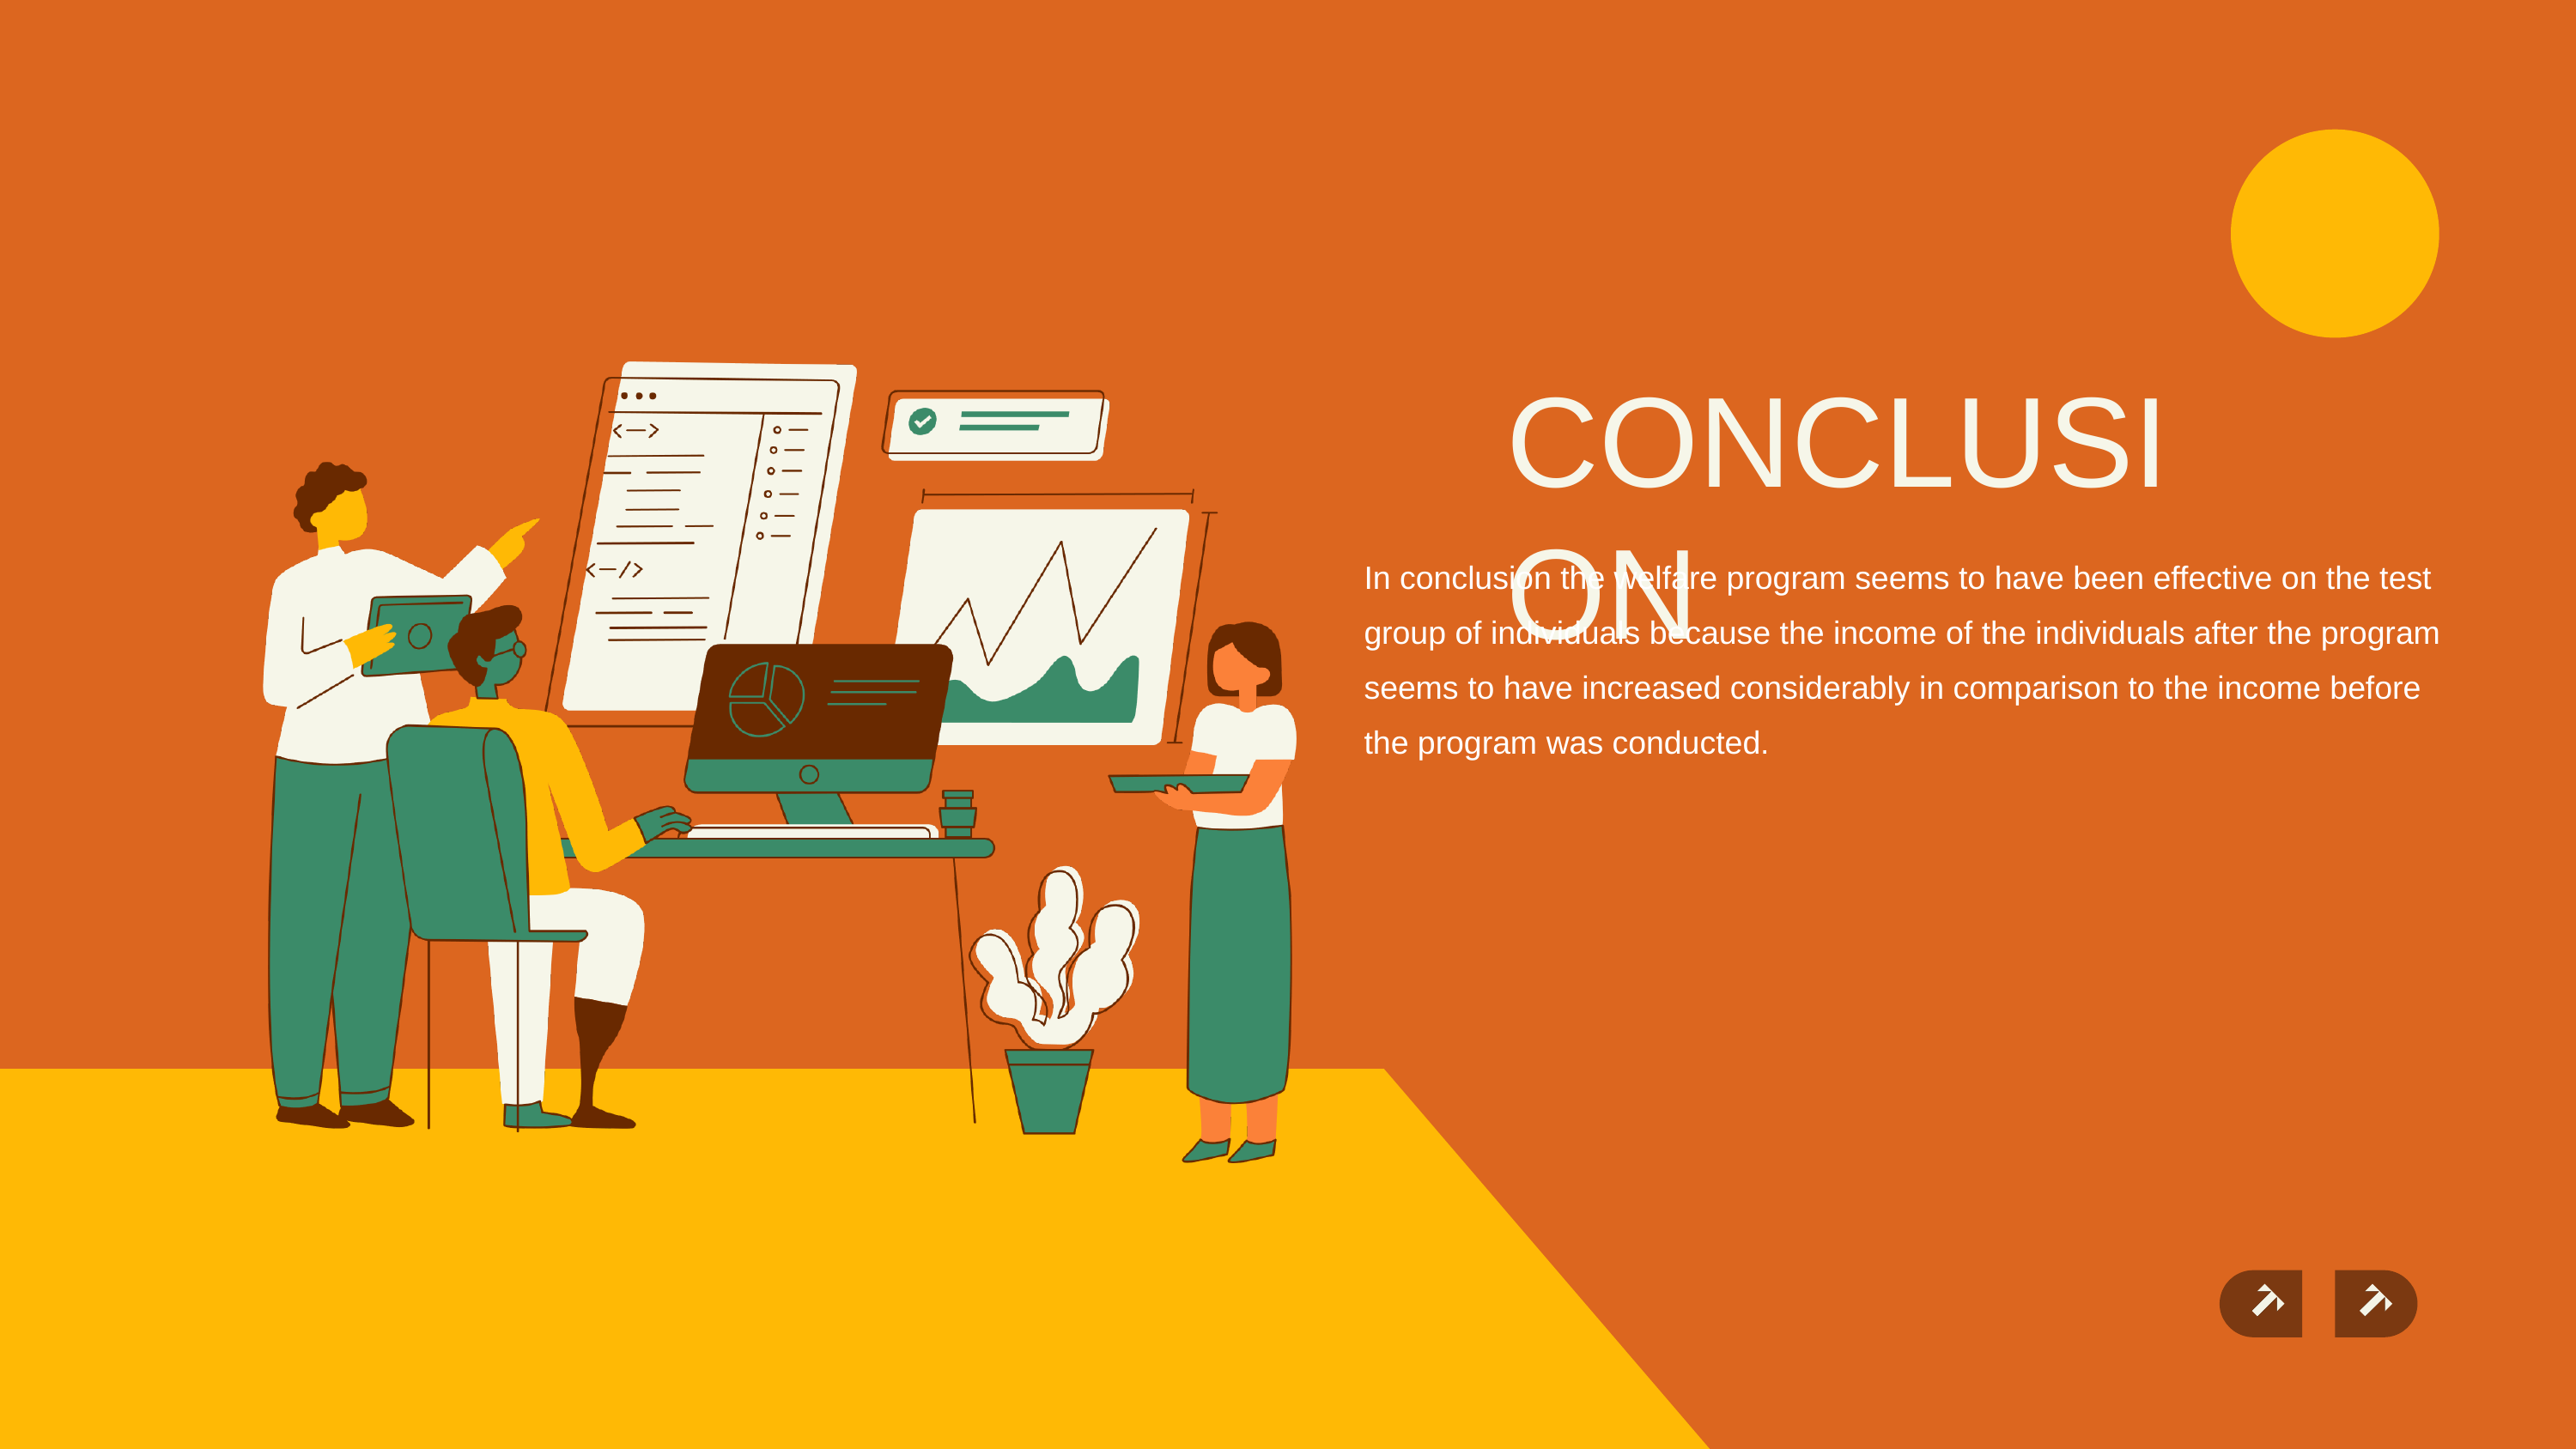

CONCLUSION

In conclusion the welfare program seems to have been effective on the test group of individuals because the income of the individuals after the program seems to have increased considerably in comparison to the income before the program was conducted.